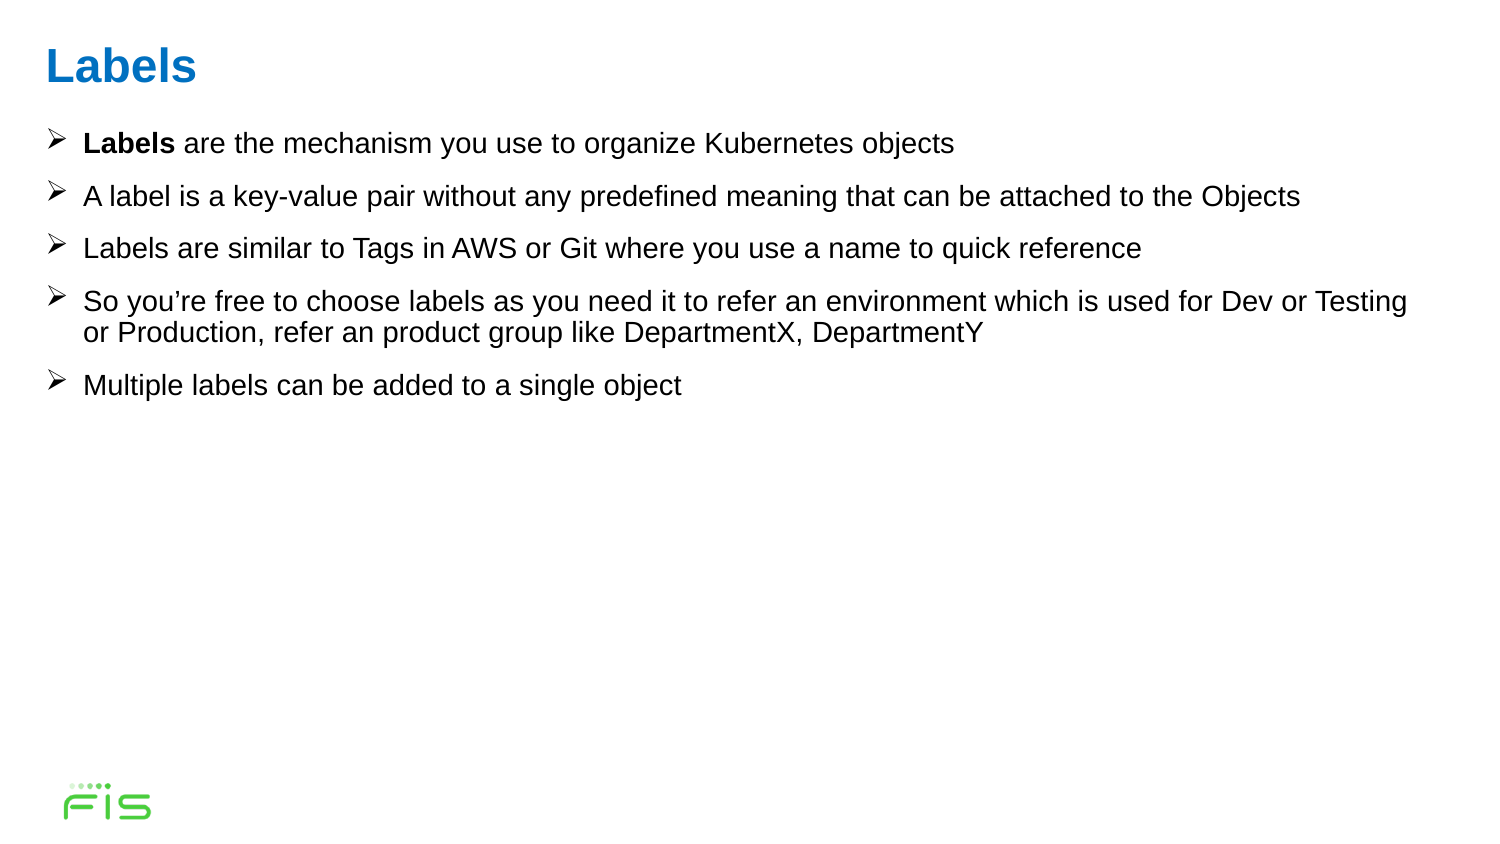

Labels
Labels are the mechanism you use to organize Kubernetes objects
A label is a key-value pair without any predefined meaning that can be attached to the Objects
Labels are similar to Tags in AWS or Git where you use a name to quick reference
So you’re free to choose labels as you need it to refer an environment which is used for Dev or Testing or Production, refer an product group like DepartmentX, DepartmentY
Multiple labels can be added to a single object